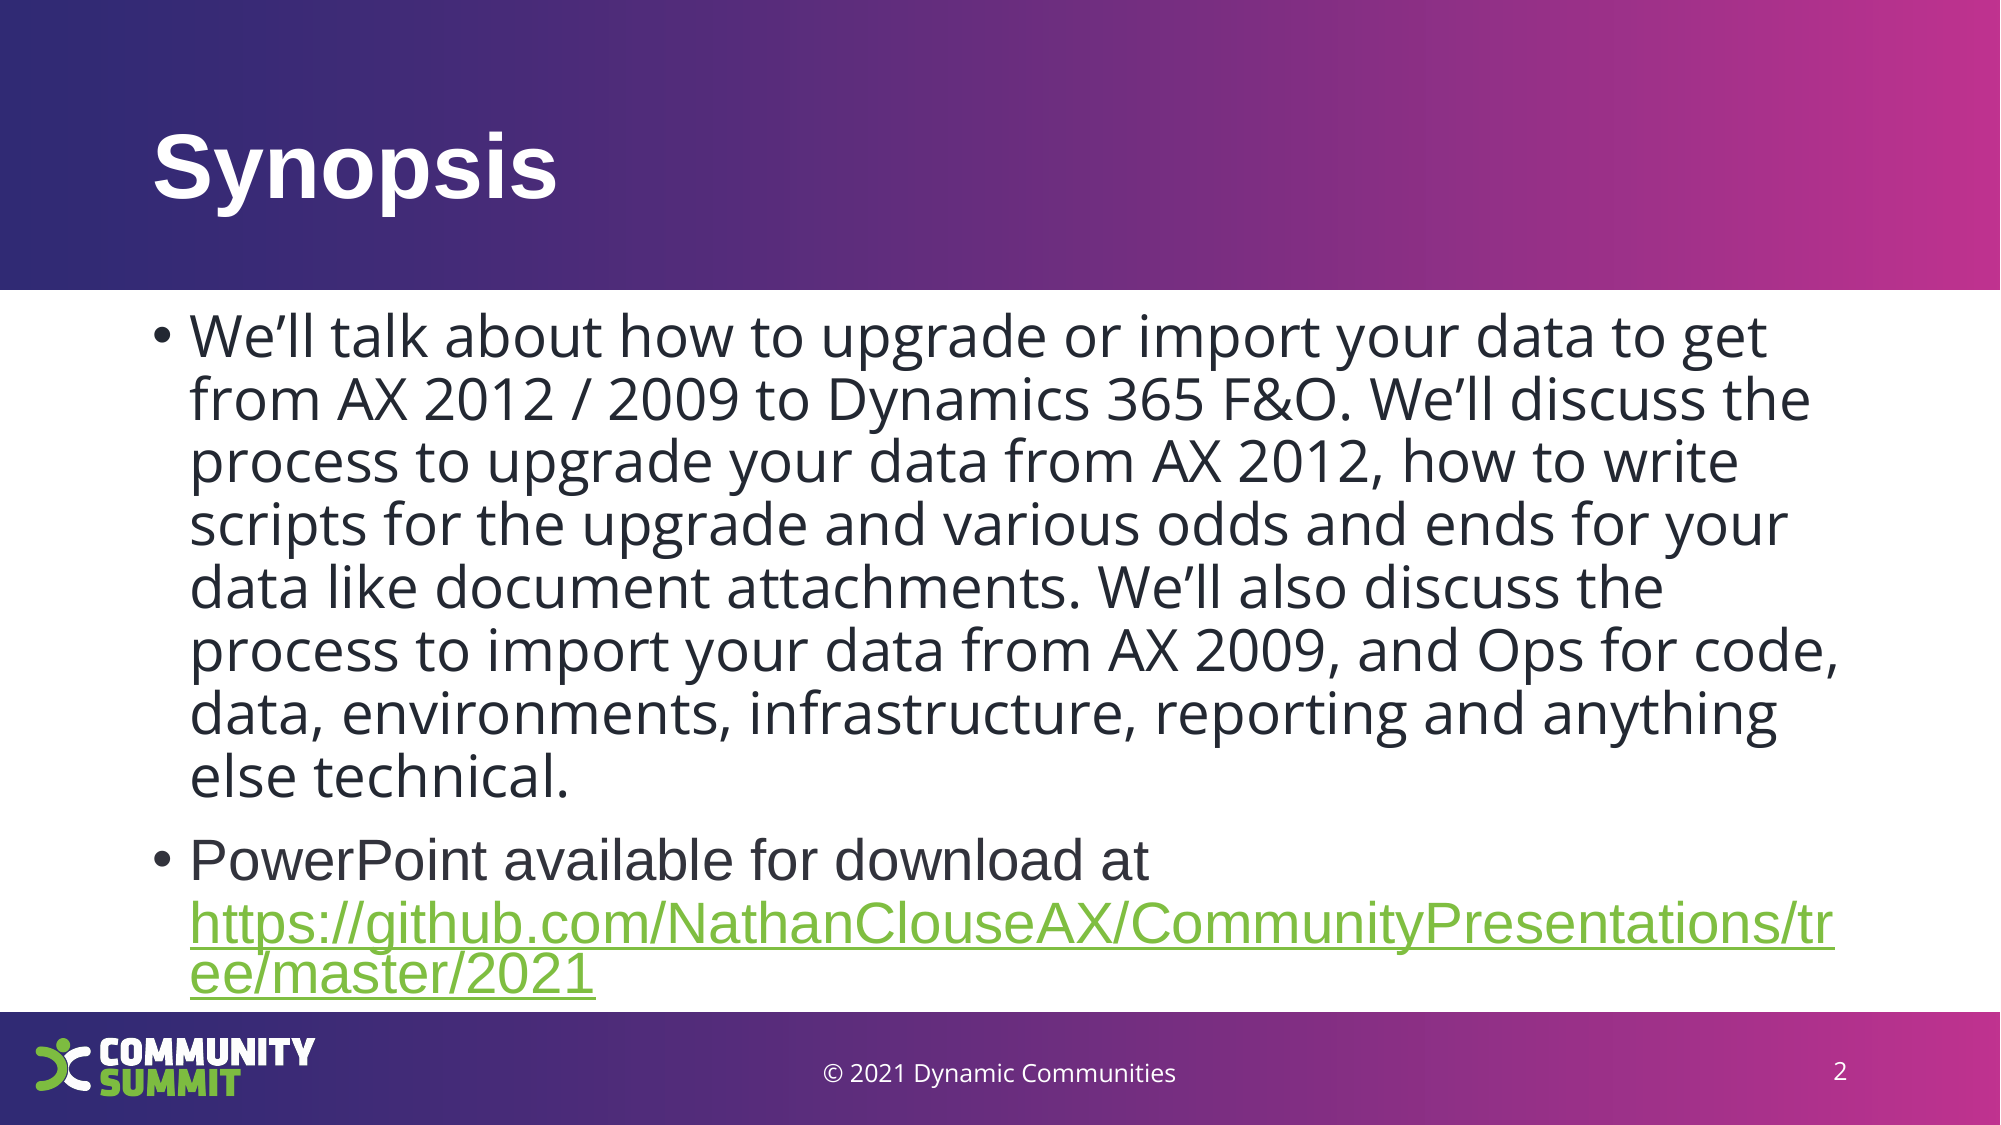

# Synopsis
We’ll talk about how to upgrade or import your data to get from AX 2012 / 2009 to Dynamics 365 F&O. We’ll discuss the process to upgrade your data from AX 2012, how to write scripts for the upgrade and various odds and ends for your data like document attachments. We’ll also discuss the process to import your data from AX 2009, and Ops for code, data, environments, infrastructure, reporting and anything else technical.
PowerPoint available for download at https://github.com/NathanClouseAX/CommunityPresentations/tree/master/2021
© 2021 Dynamic Communities
2